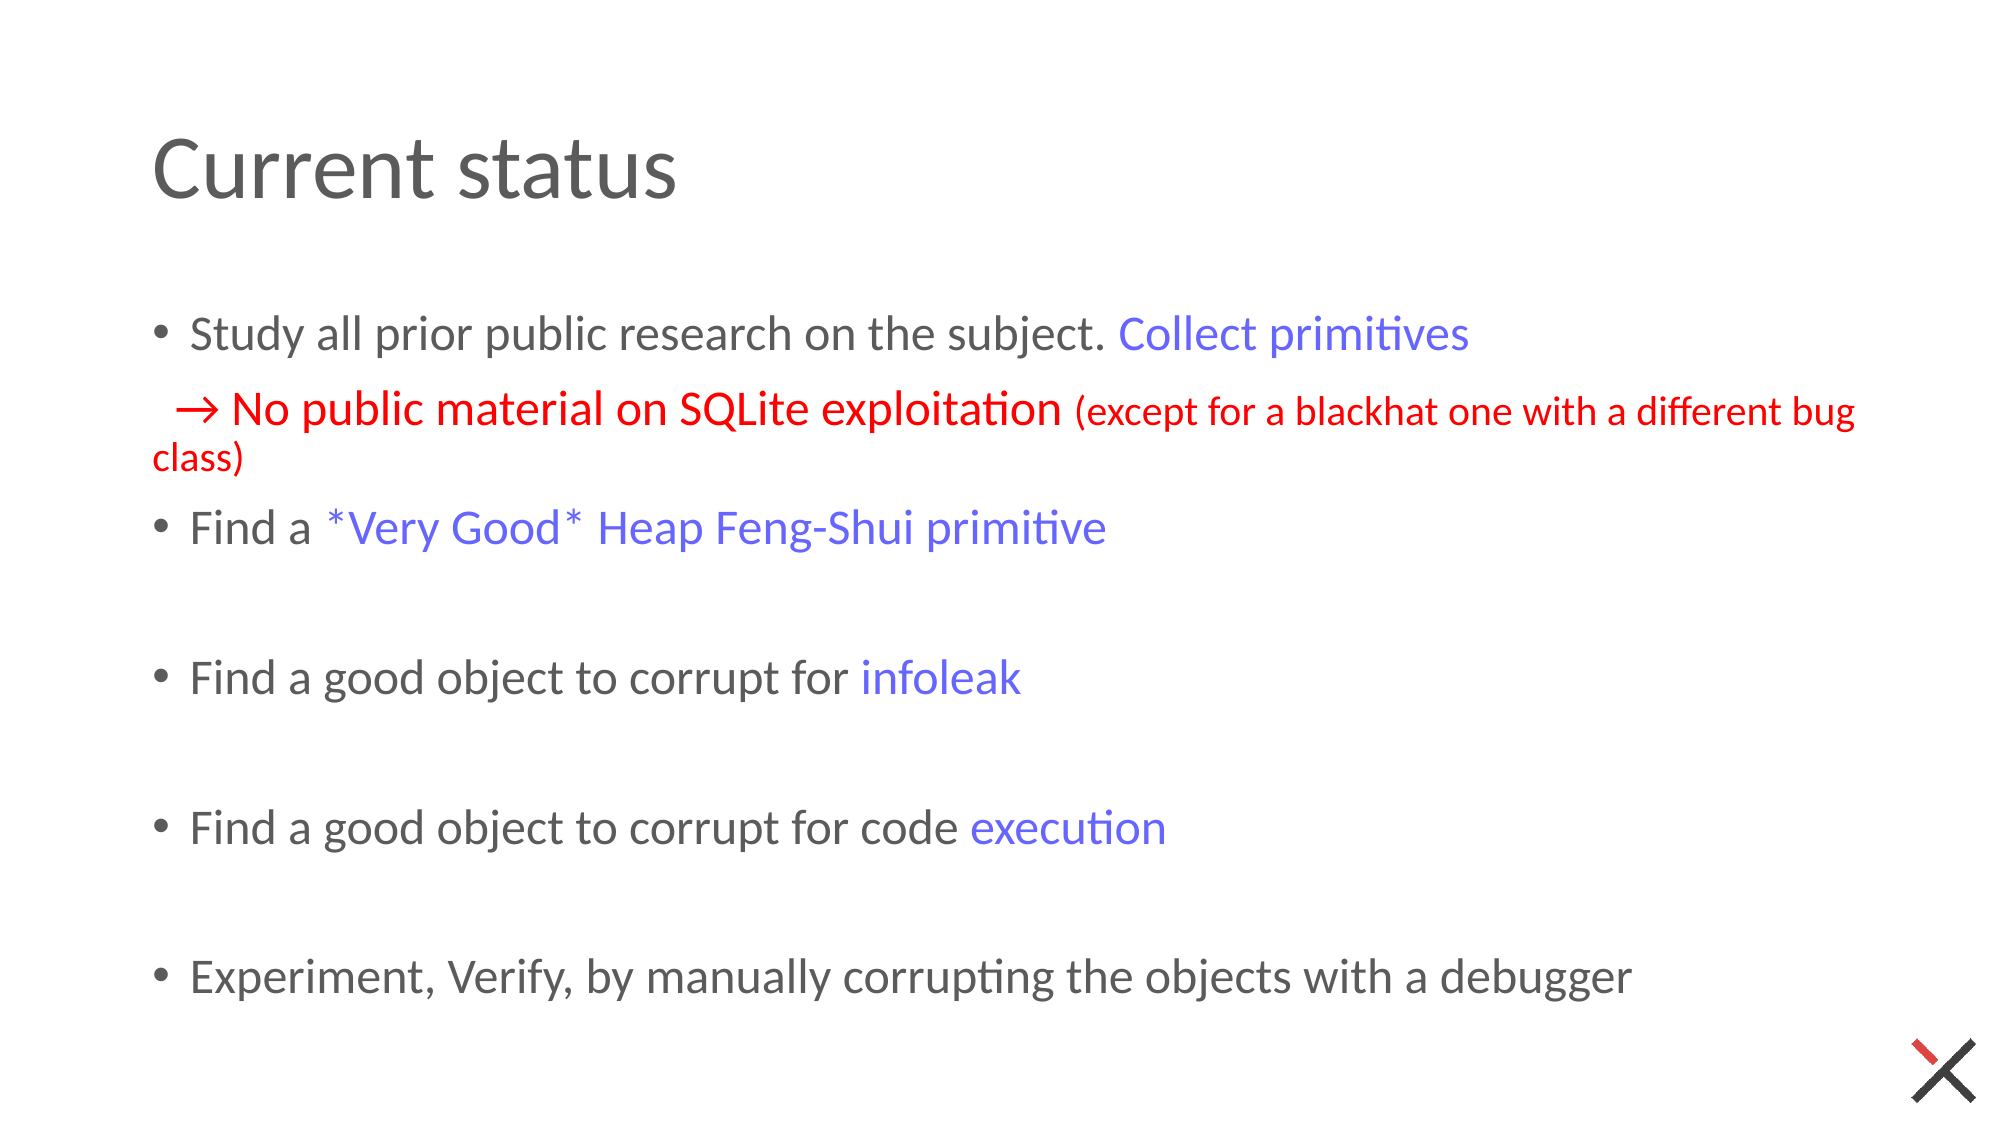

# Current status
Study all prior public research on the subject. Collect primitives
  → No public material on SQLite exploitation (except for a blackhat one with a different bug class)
Find a *Very Good* Heap Feng-Shui primitive

Find a good object to corrupt for infoleak

Find a good object to corrupt for code execution

Experiment, Verify, by manually corrupting the objects with a debugger